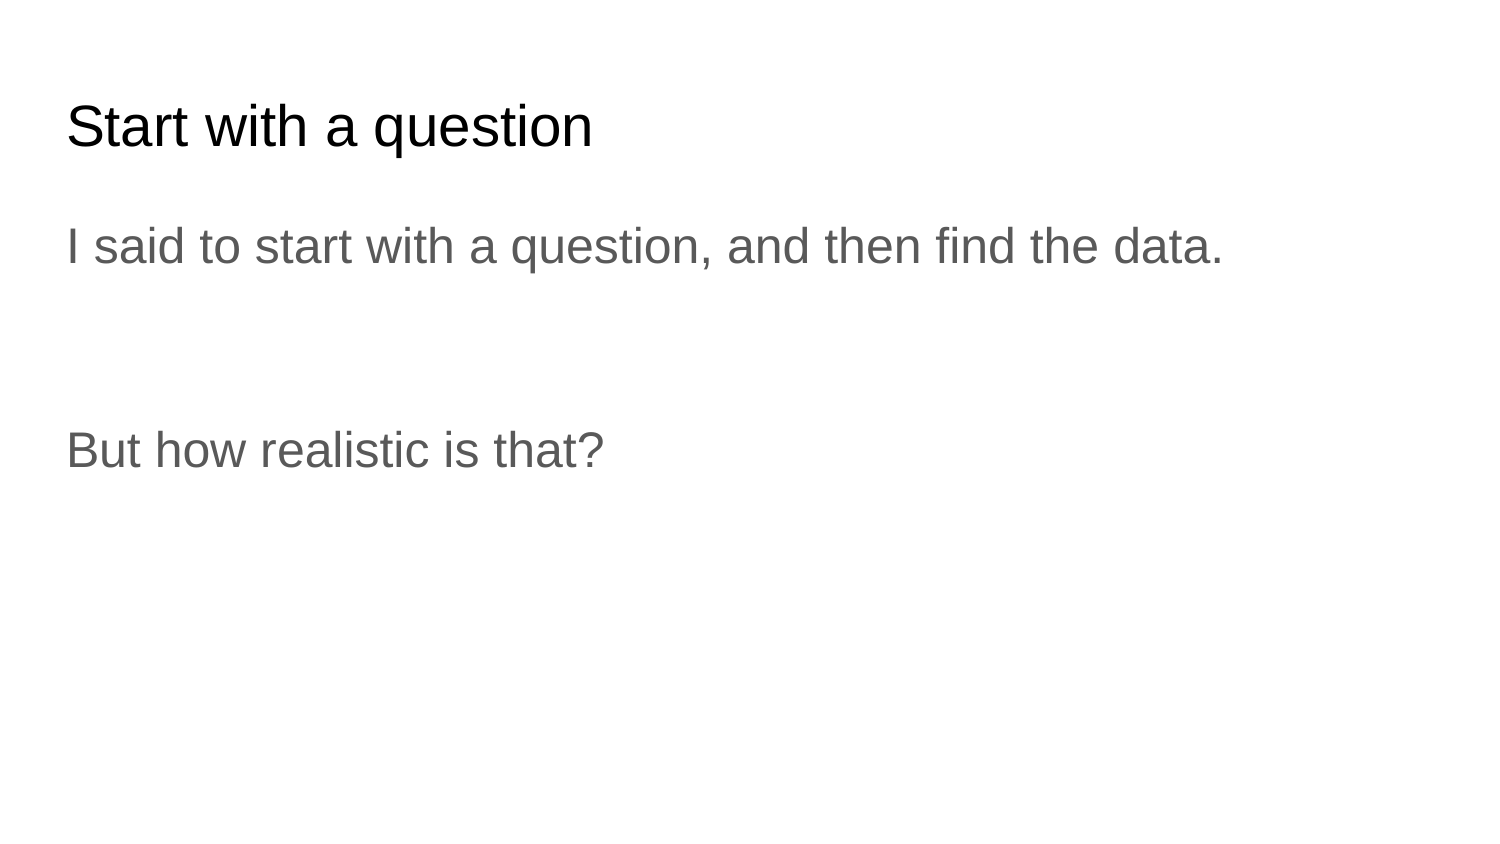

# Start with a question
I said to start with a question, and then find the data.

But how realistic is that?